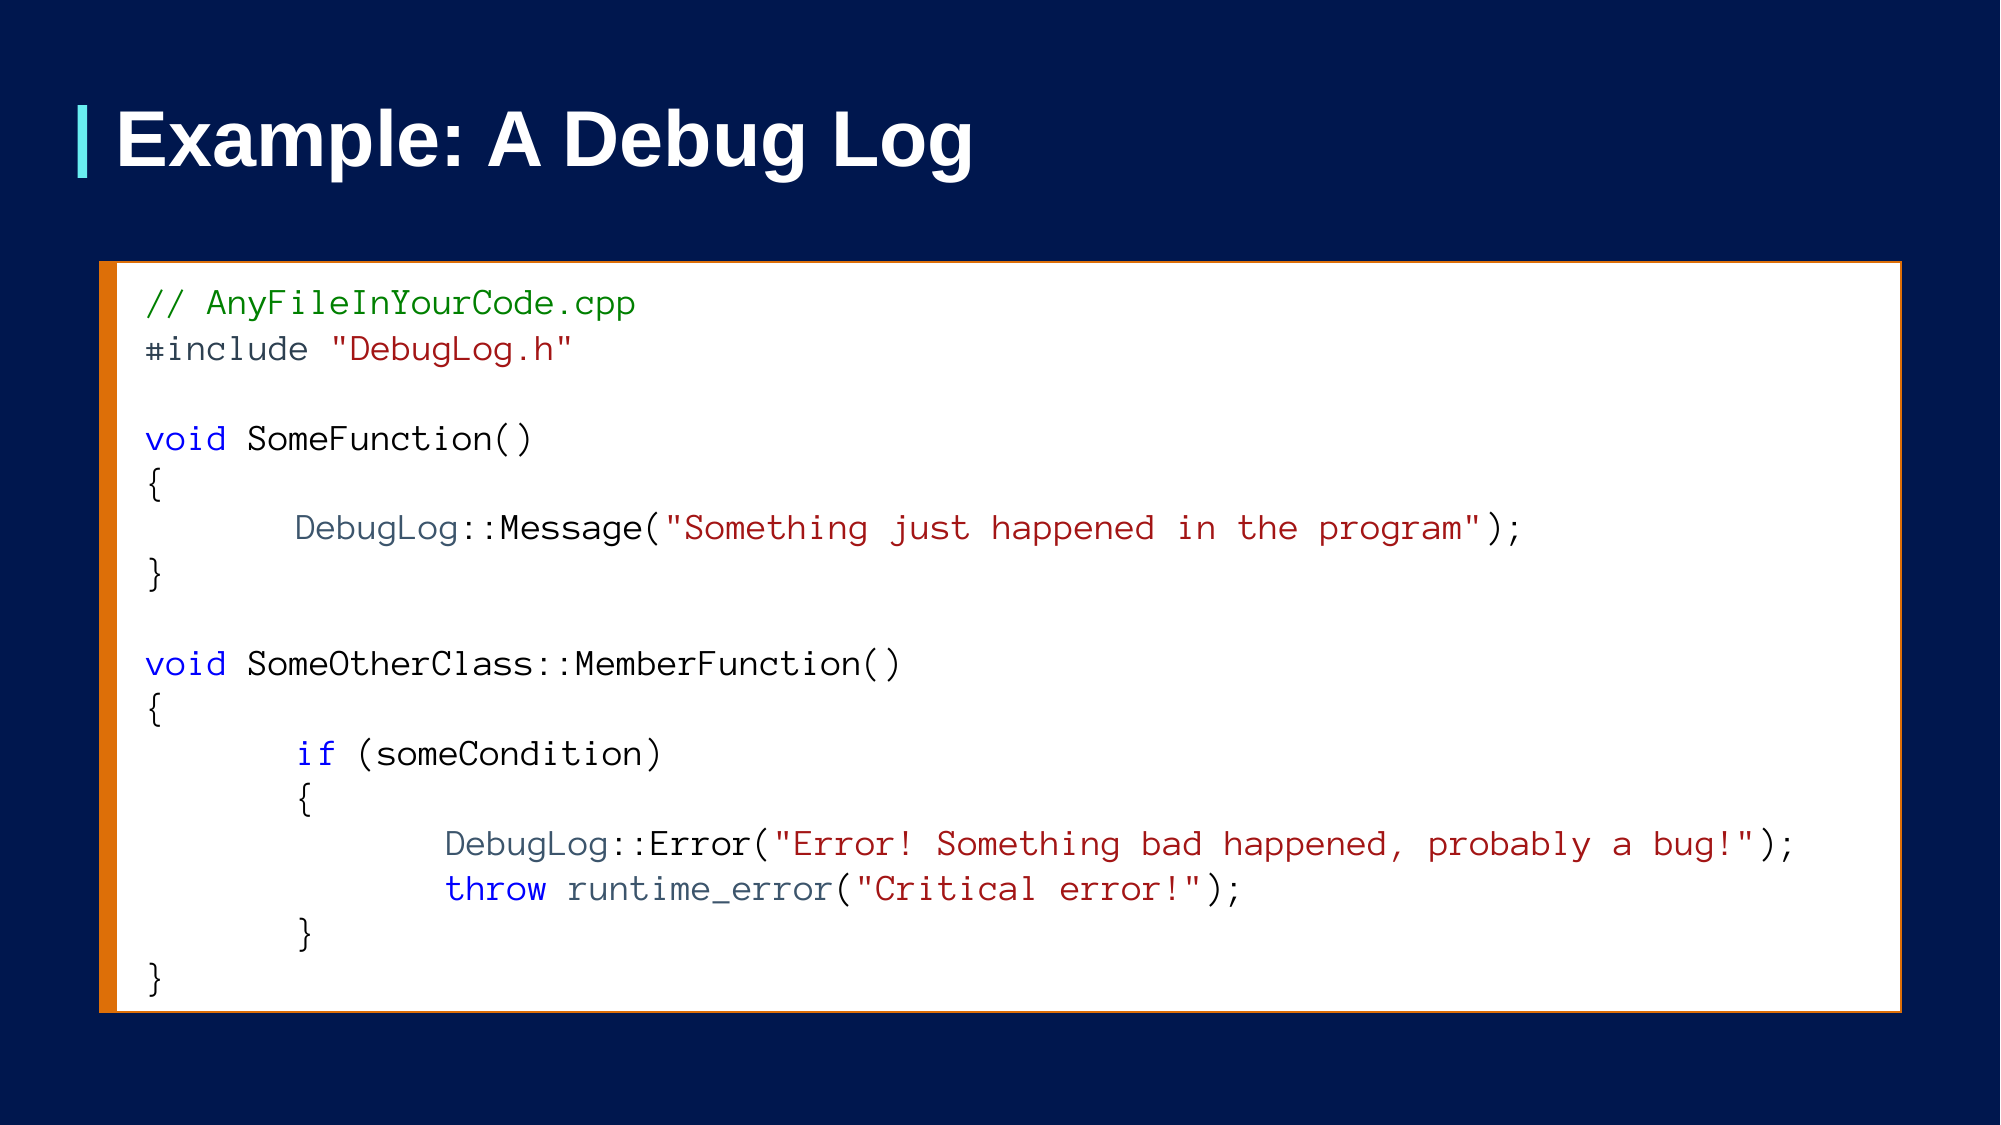

# Example: A Debug Log

// AnyFileInYourCode.cpp
#include "DebugLog.h"

void SomeFunction()
{
	DebugLog::Message("Something just happened in the program");
}

void SomeOtherClass::MemberFunction()
{
	if (someCondition)
	{
		DebugLog::Error("Error! Something bad happened, probably a bug!");
		throw runtime_error("Critical error!");
	}
}